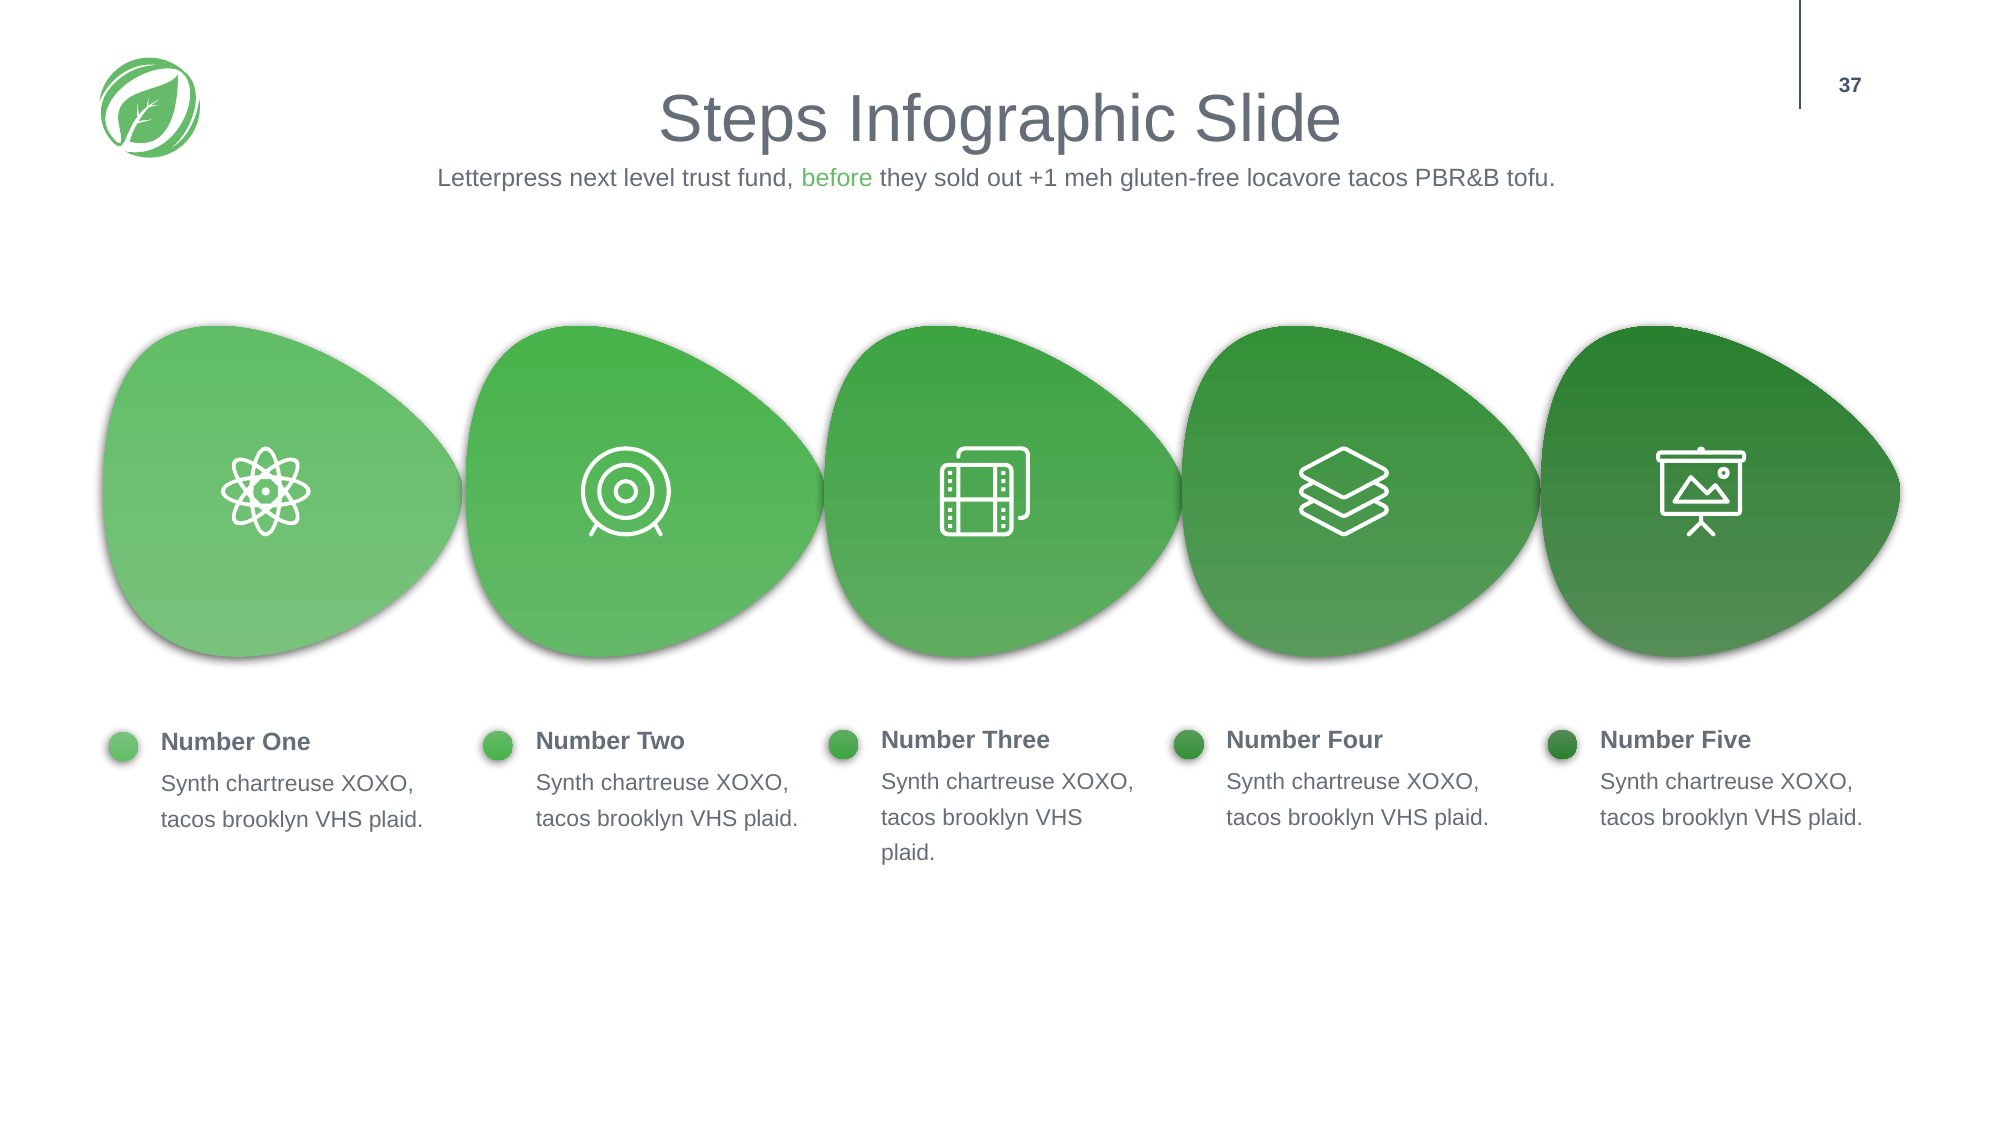

Steps Infographic Slide
Letterpress next level trust fund, before they sold out +1 meh gluten-free locavore tacos PBR&B tofu.

Number Four

Synth chartreuse XOXO, tacos brooklyn VHS plaid.
Number Three

Synth chartreuse XOXO, tacos brooklyn VHS plaid.
Number Five

Synth chartreuse XOXO, tacos brooklyn VHS plaid.
Number Two

Synth chartreuse XOXO, tacos brooklyn VHS plaid.
Number One

Synth chartreuse XOXO, tacos brooklyn VHS plaid.